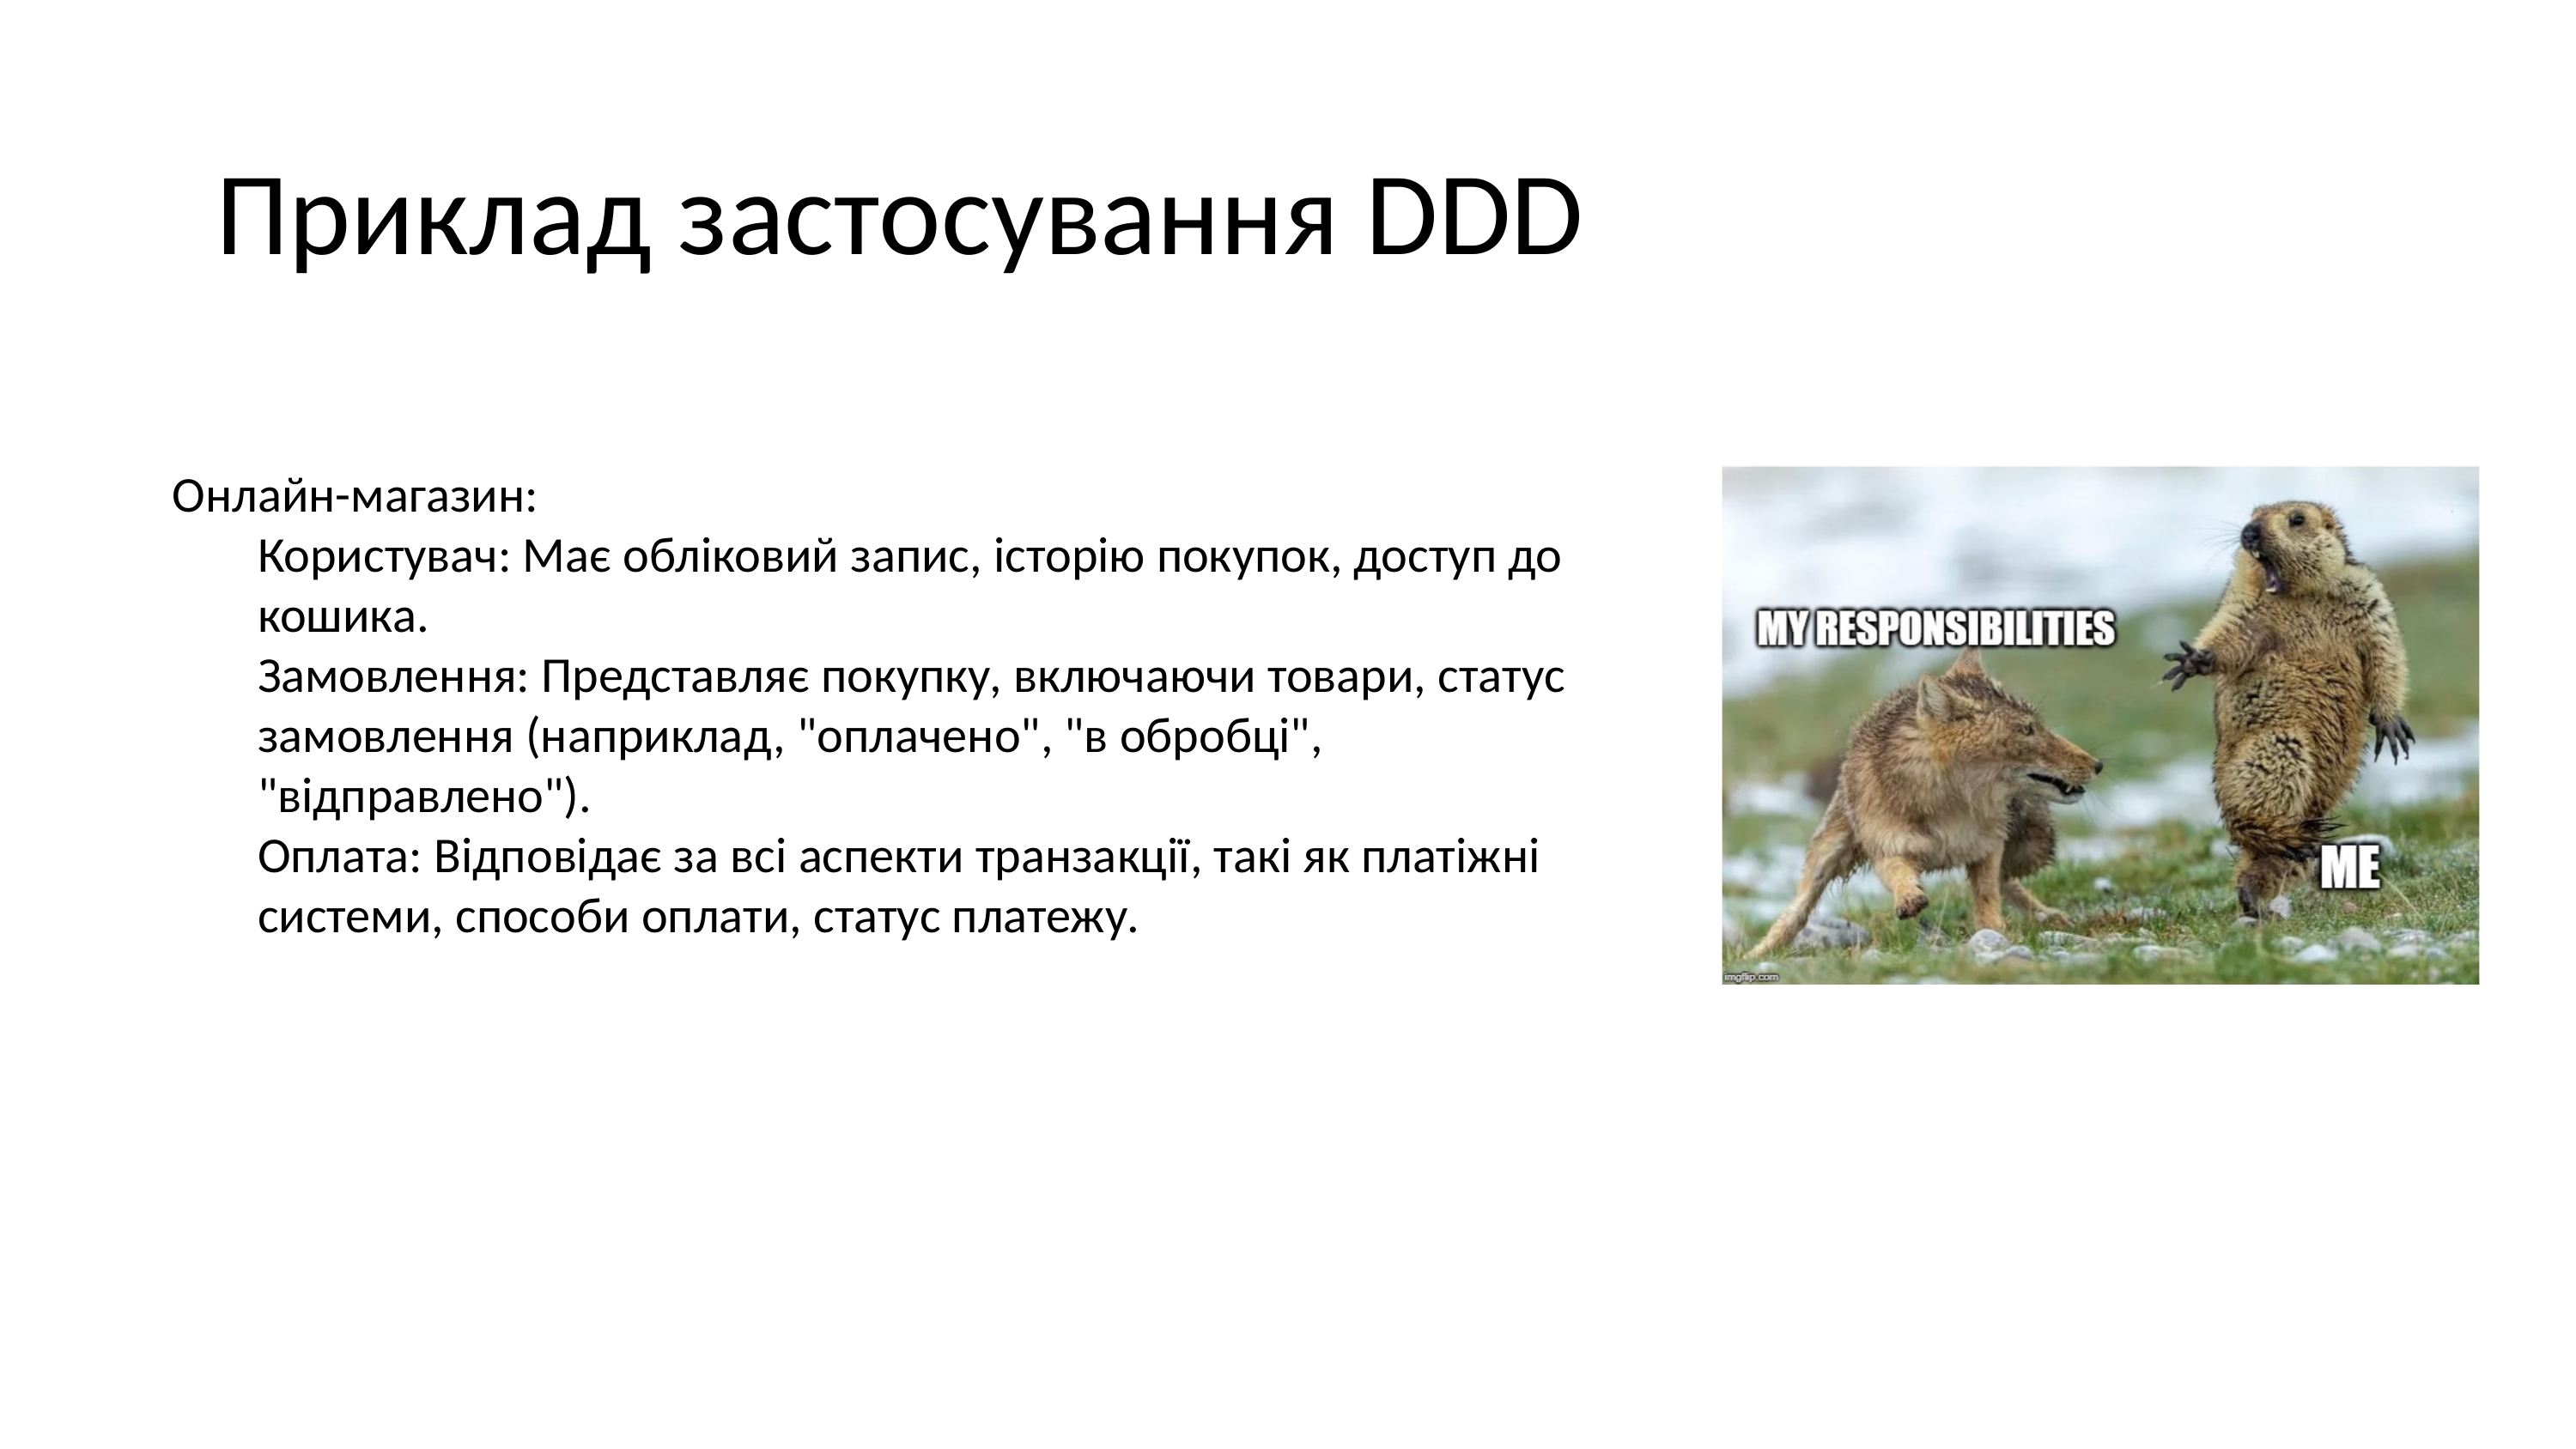

Приклад застосування DDD
Онлайн-магазин:
Користувач: Має обліковий запис, історію покупок, доступ до кошика.
Замовлення: Представляє покупку, включаючи товари, статус замовлення (наприклад, "оплачено", "в обробці", "відправлено").
Оплата: Відповідає за всі аспекти транзакції, такі як платіжні системи, способи оплати, статус платежу.